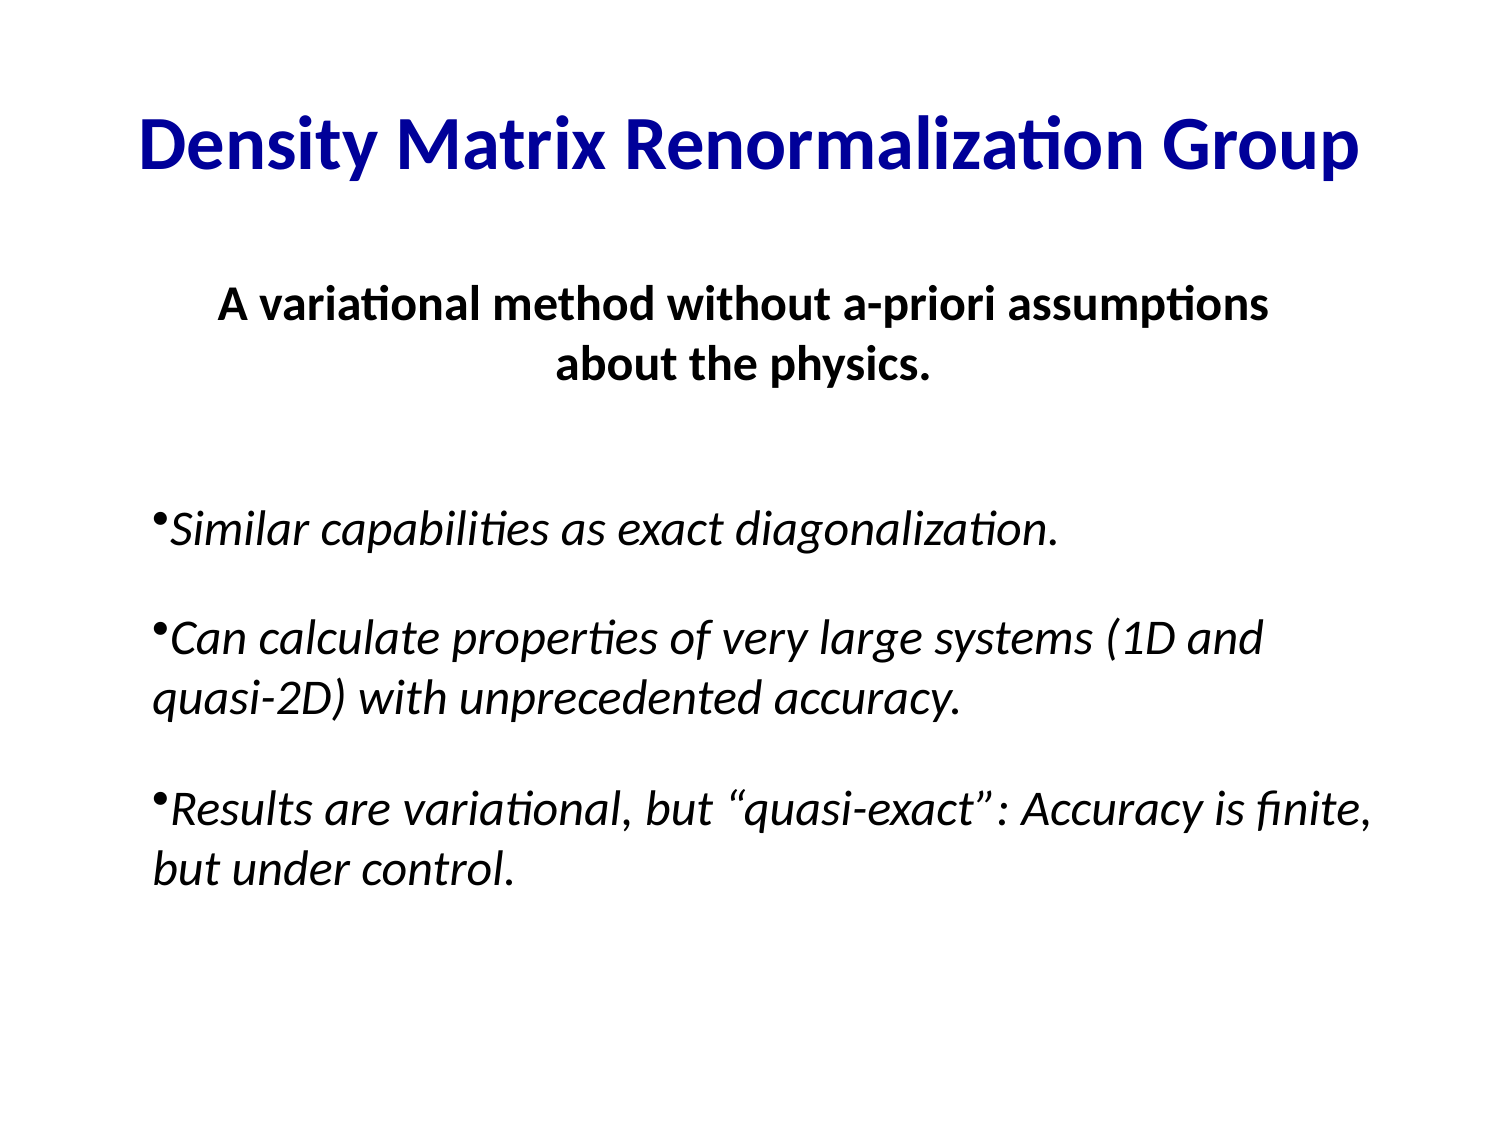

# Density Matrix Renormalization Group
A variational method without a-priori assumptions about the physics.
Similar capabilities as exact diagonalization.
Can calculate properties of very large systems (1D and quasi-2D) with unprecedented accuracy.
Results are variational, but “quasi-exact”: Accuracy is finite, but under control.